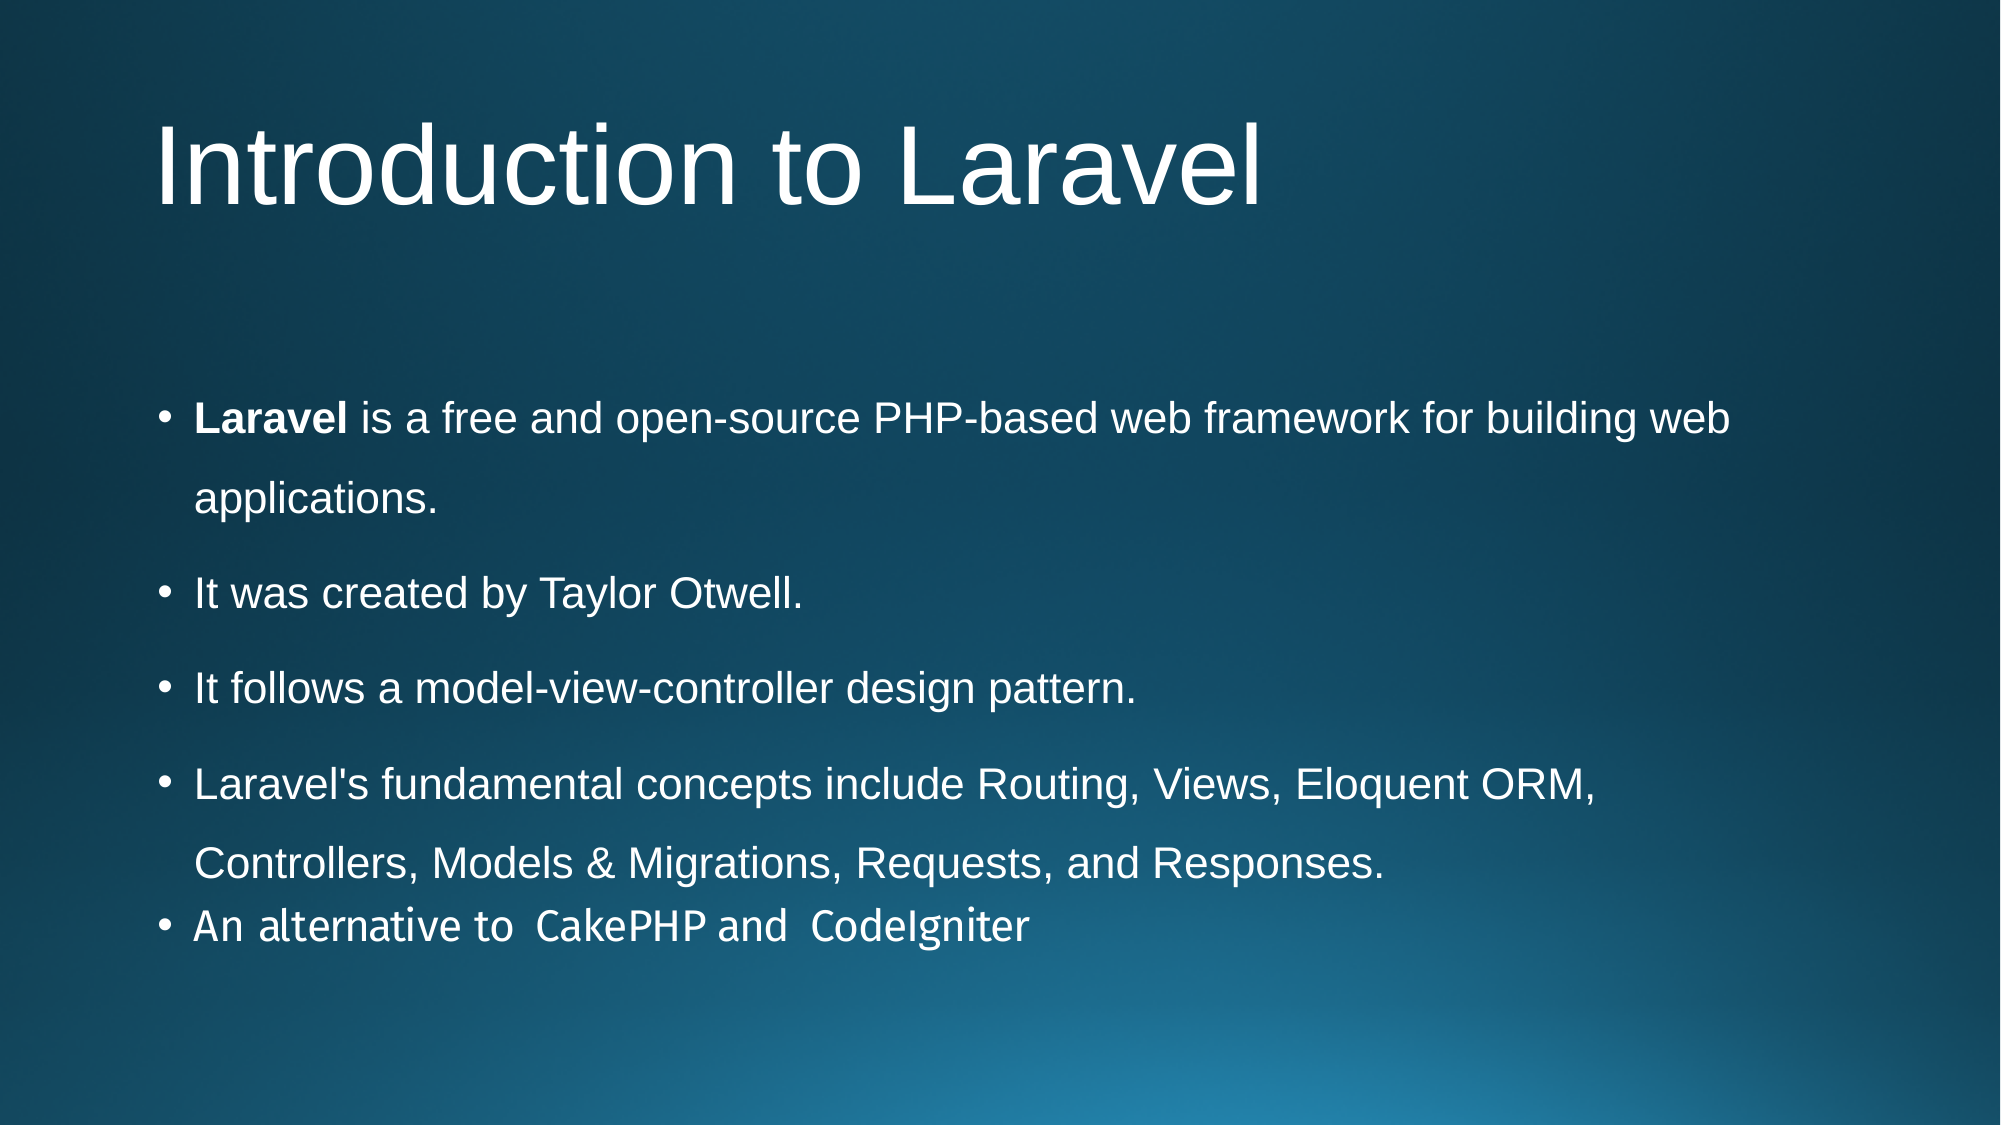

# Introduction to Laravel
Laravel is a free and open-source PHP-based web framework for building web applications.
It was created by Taylor Otwell.
It follows a model-view-controller design pattern.
Laravel's fundamental concepts include Routing, Views, Eloquent ORM, Controllers, Models & Migrations, Requests, and Responses.
An alternative to  CakePHP and  CodeIgniter